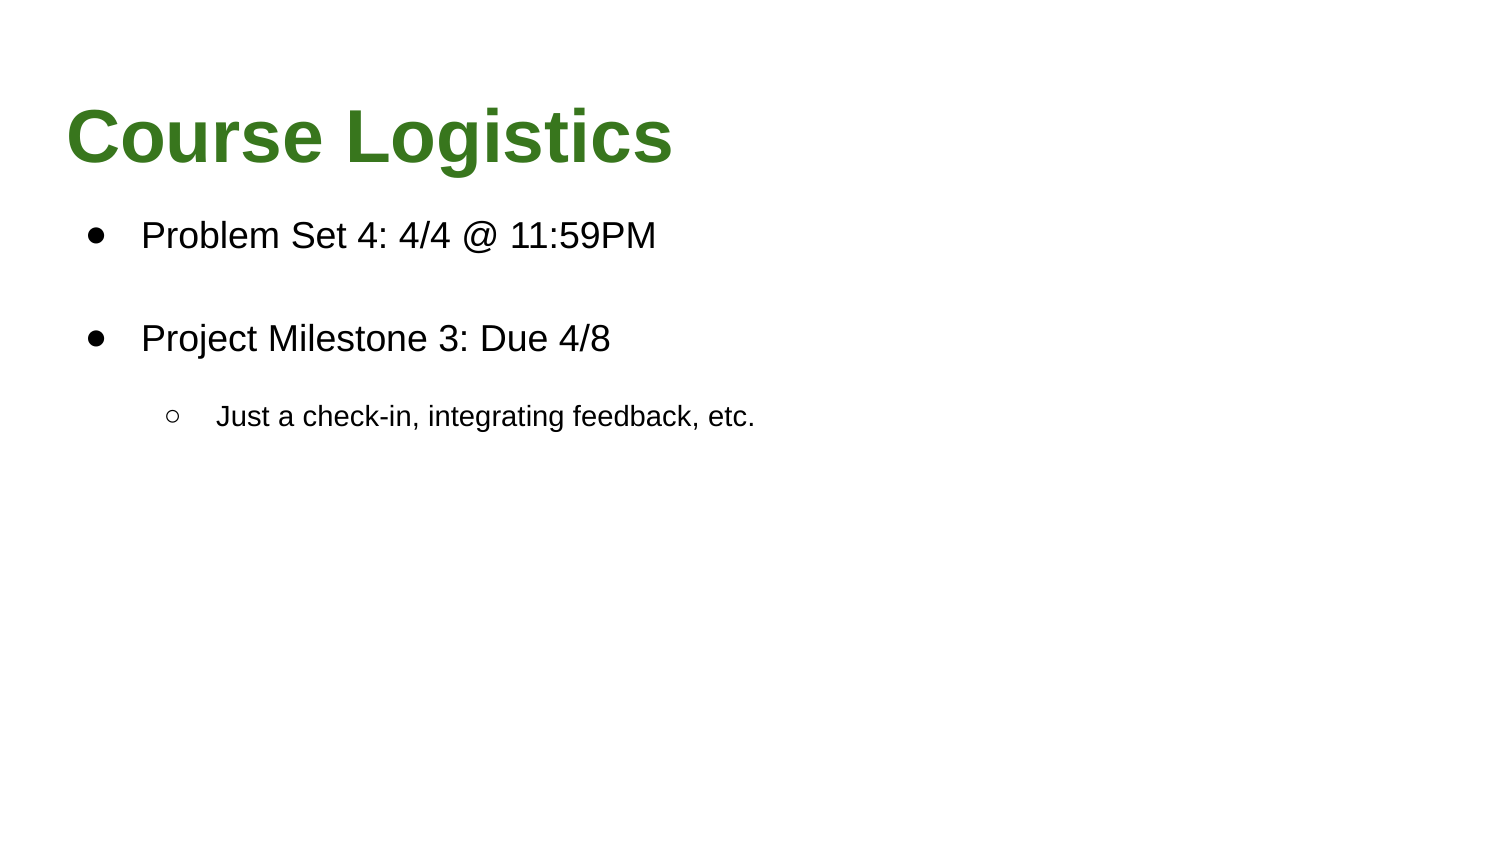

# Course Logistics
Problem Set 4: 4/4 @ 11:59PM

Project Milestone 3: Due 4/8
Just a check-in, integrating feedback, etc.